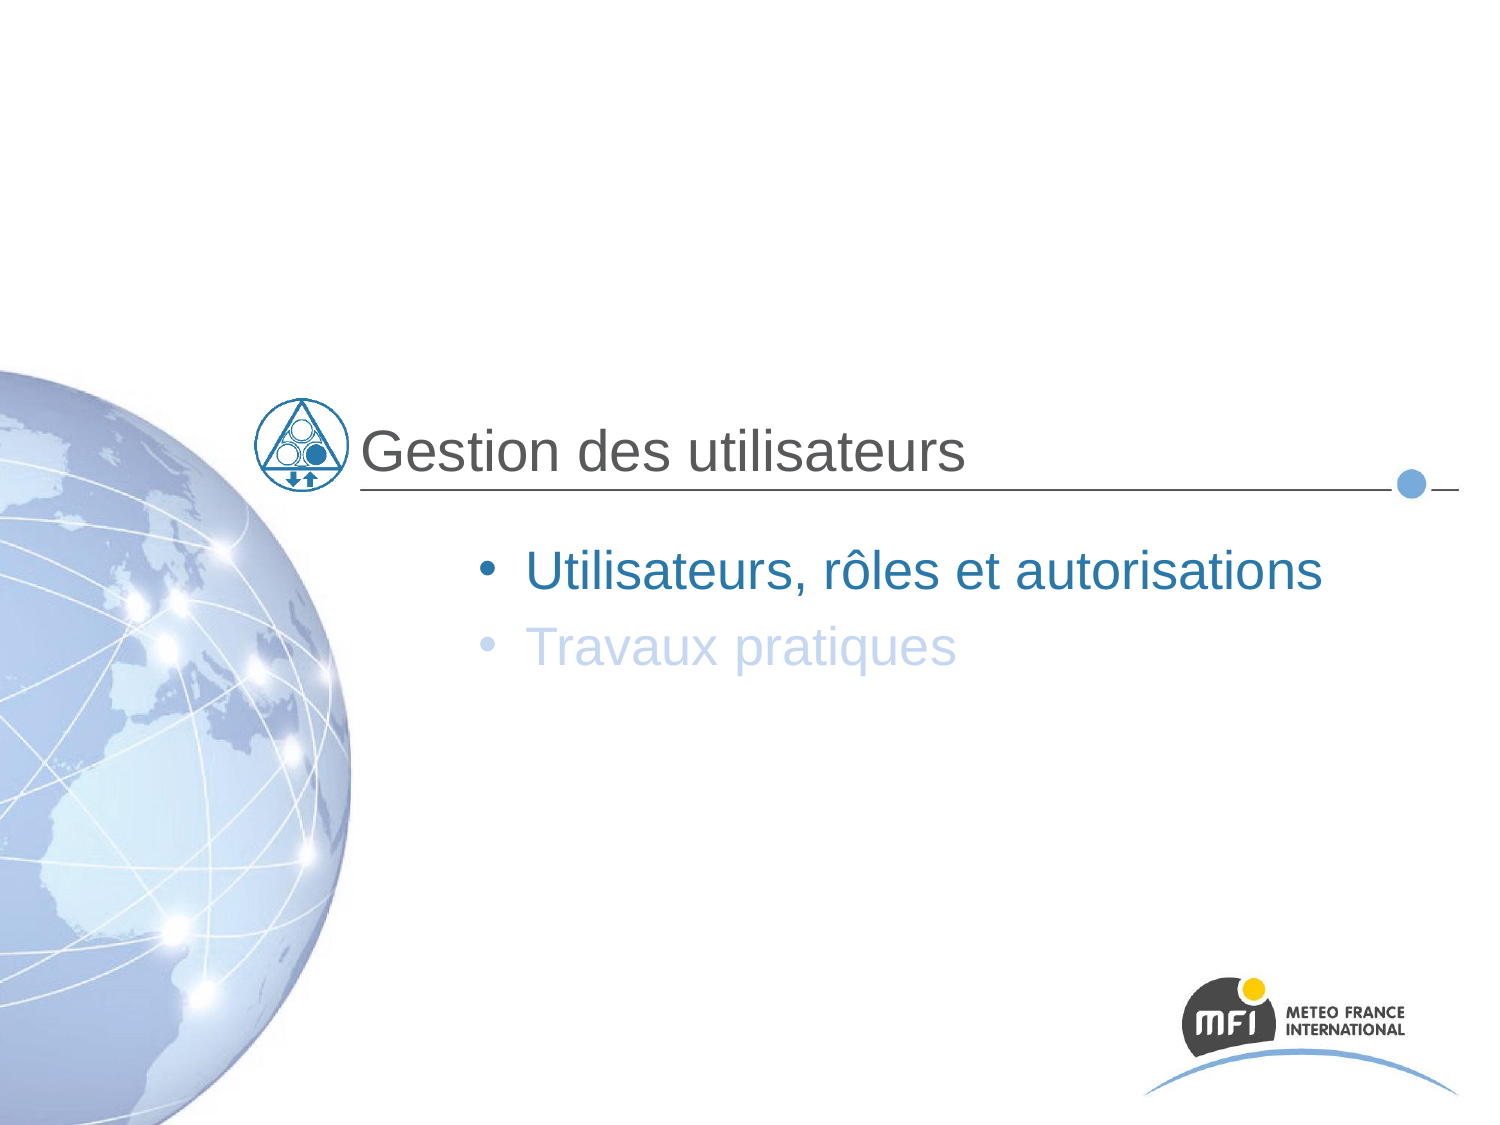

# Gestion des utilisateurs
Utilisateurs, rôles et autorisations
Travaux pratiques